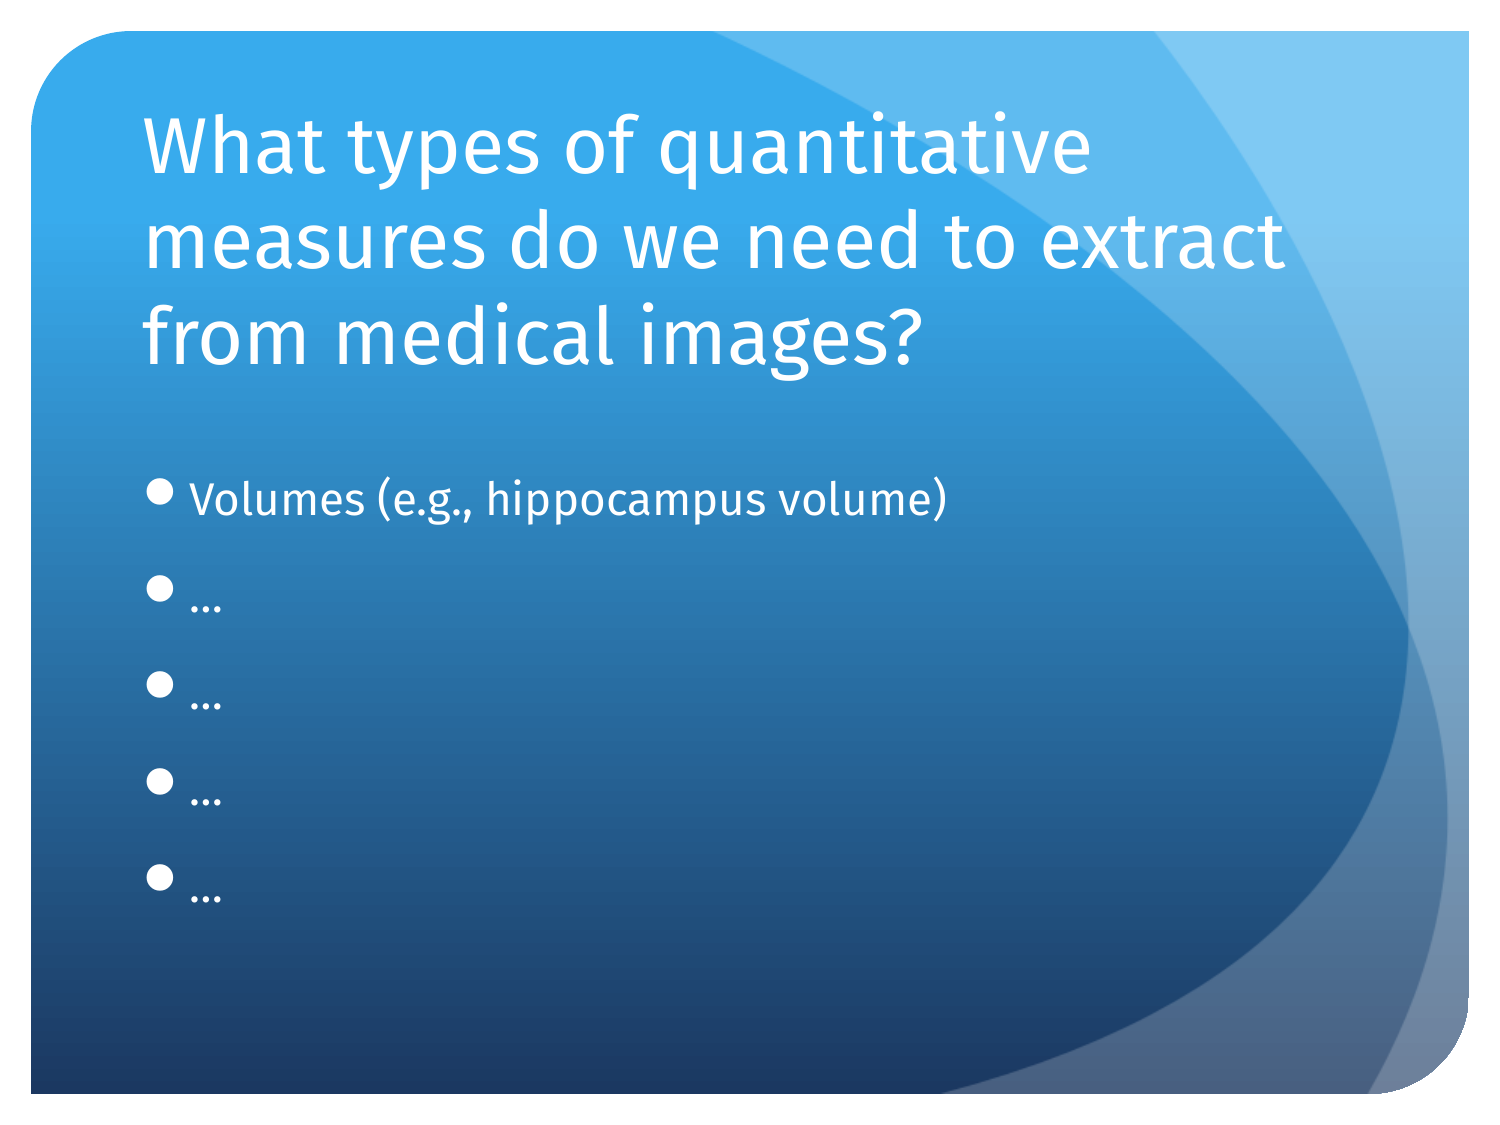

# What types of quantitative measures do we need to extract from medical images?
Volumes (e.g., hippocampus volume)
…
…
…
…